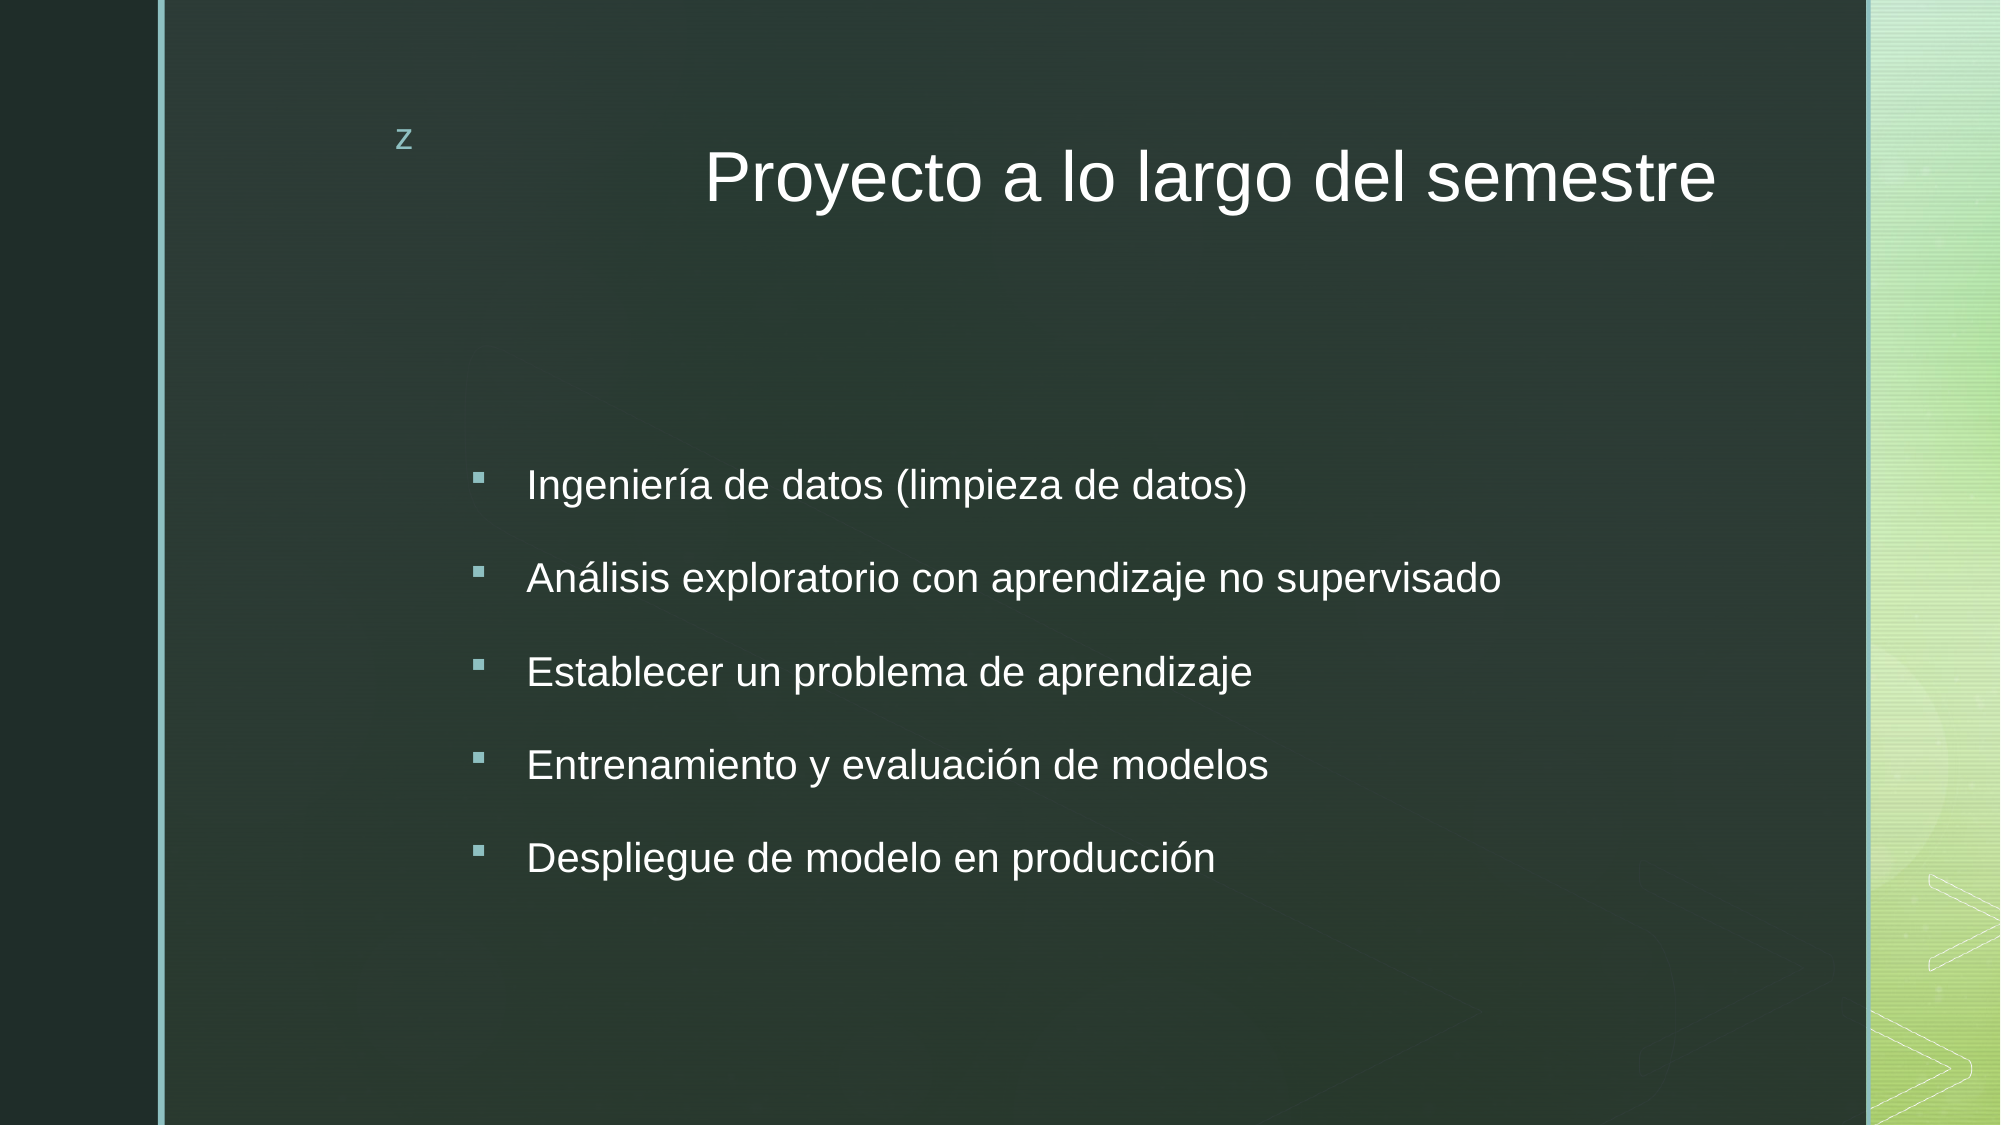

# Proyecto a lo largo del semestre
Ingeniería de datos (limpieza de datos)
Análisis exploratorio con aprendizaje no supervisado
Establecer un problema de aprendizaje
Entrenamiento y evaluación de modelos
Despliegue de modelo en producción